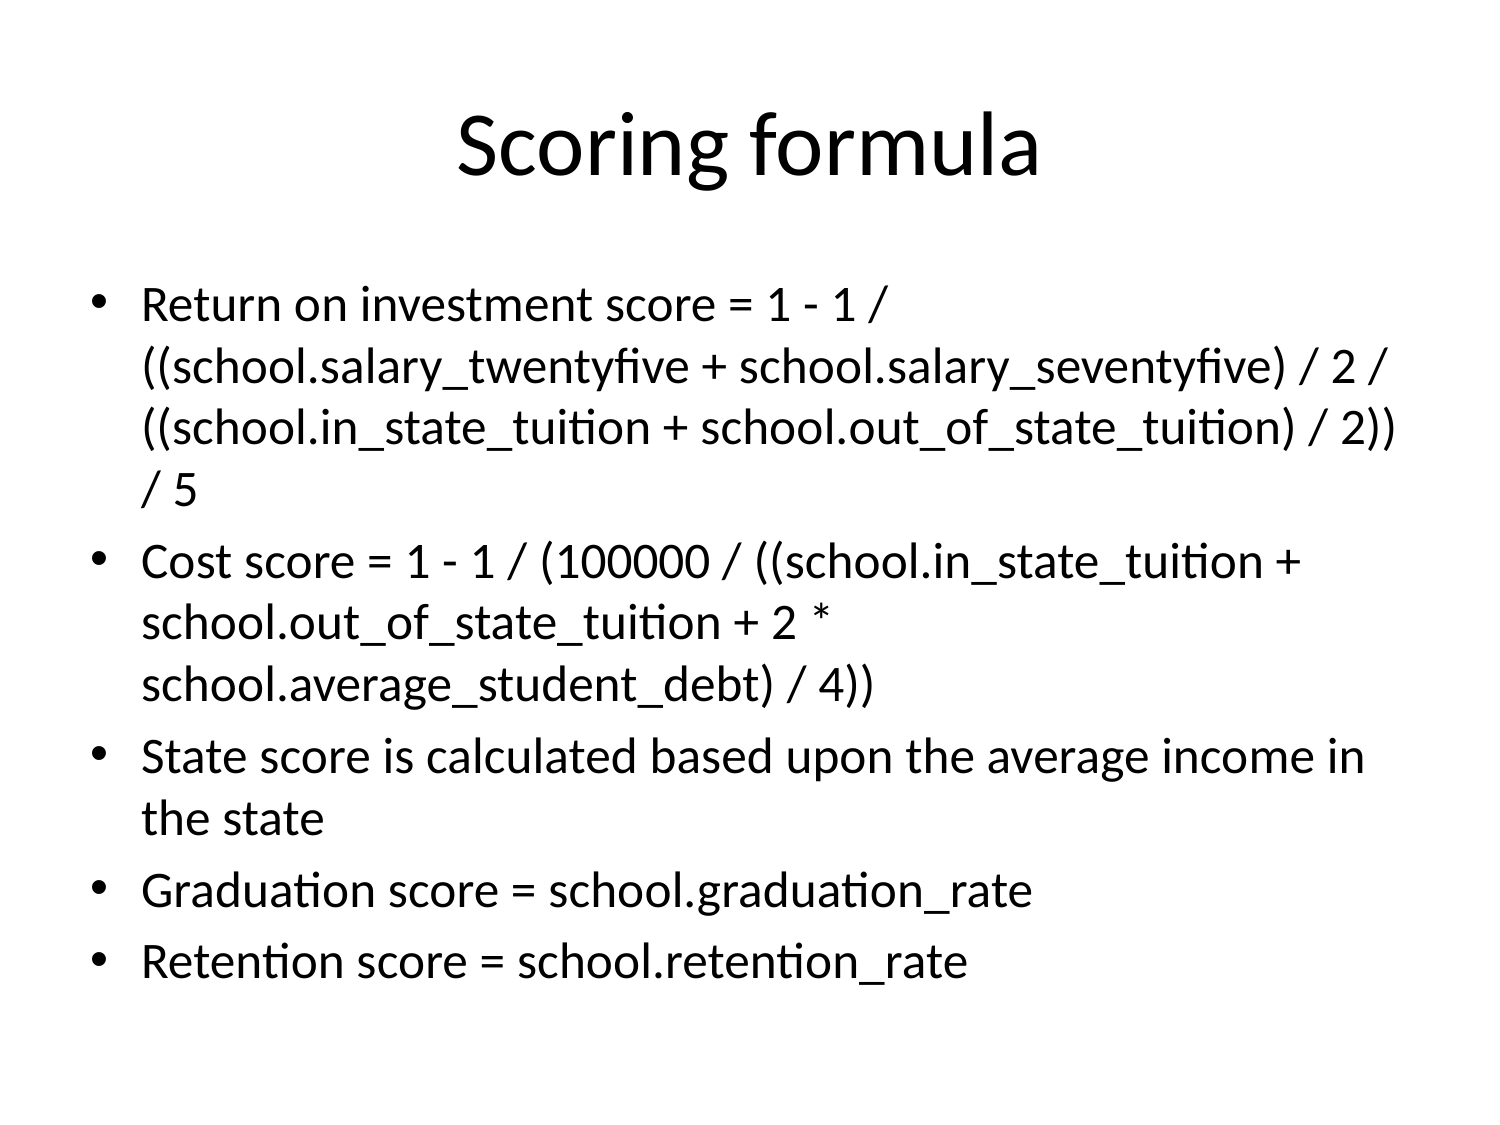

# Scoring formula
Return on investment score = 1 - 1 / ((school.salary_twentyfive + school.salary_seventyfive) / 2 / ((school.in_state_tuition + school.out_of_state_tuition) / 2)) / 5
Cost score = 1 - 1 / (100000 / ((school.in_state_tuition + school.out_of_state_tuition + 2 * school.average_student_debt) / 4))
State score is calculated based upon the average income in the state
Graduation score = school.graduation_rate
Retention score = school.retention_rate